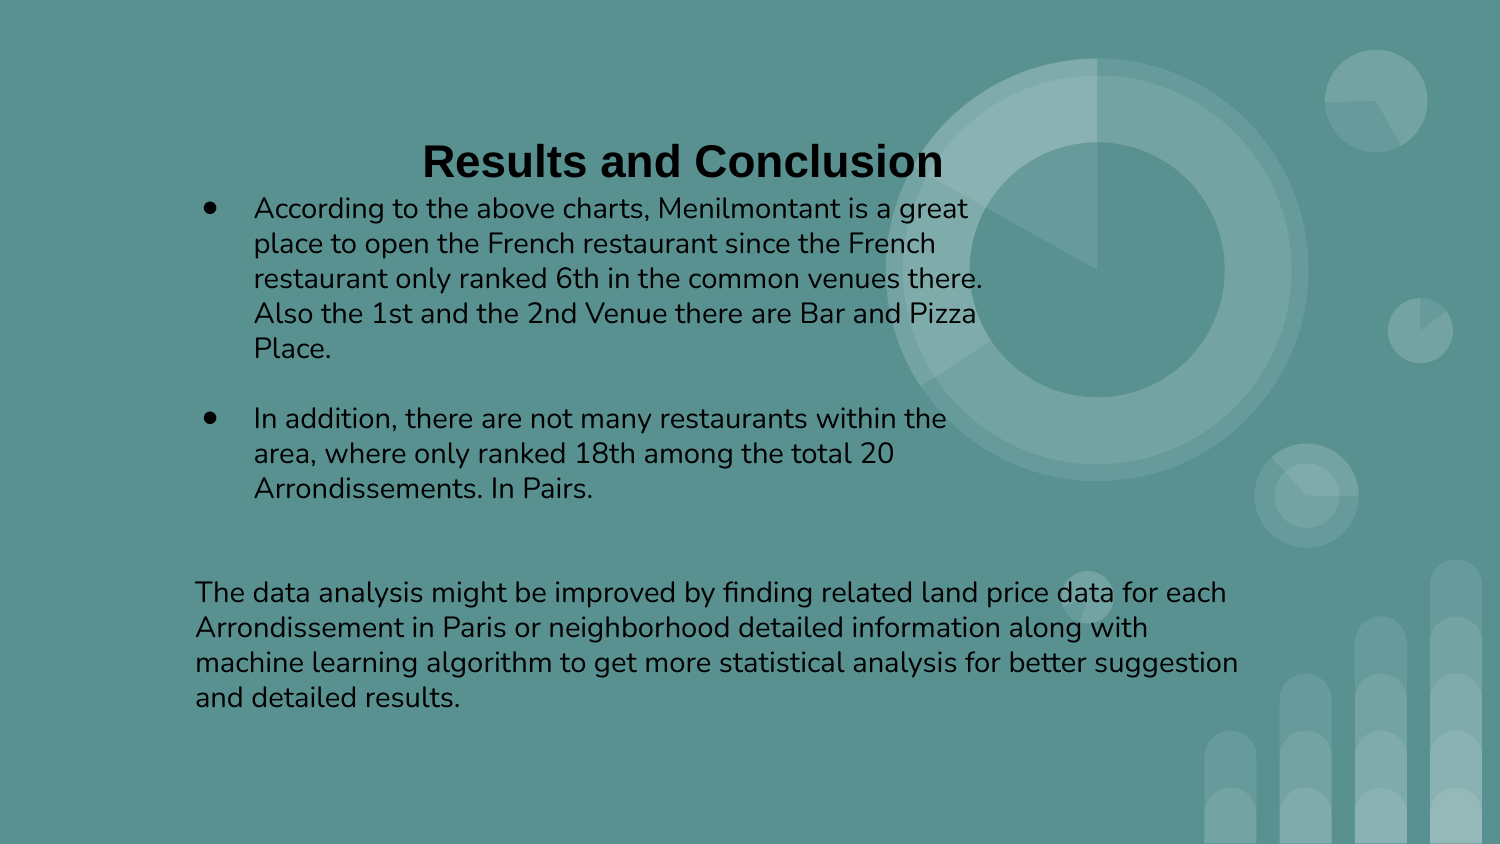

# Results and Conclusion

According to the above charts, Menilmontant is a great place to open the French restaurant since the French restaurant only ranked 6th in the common venues there. Also the 1st and the 2nd Venue there are Bar and Pizza Place.

In addition, there are not many restaurants within the area, where only ranked 18th among the total 20 Arrondissements. In Pairs.

The data analysis might be improved by finding related land price data for each Arrondissement in Paris or neighborhood detailed information along with machine learning algorithm to get more statistical analysis for better suggestion and detailed results.